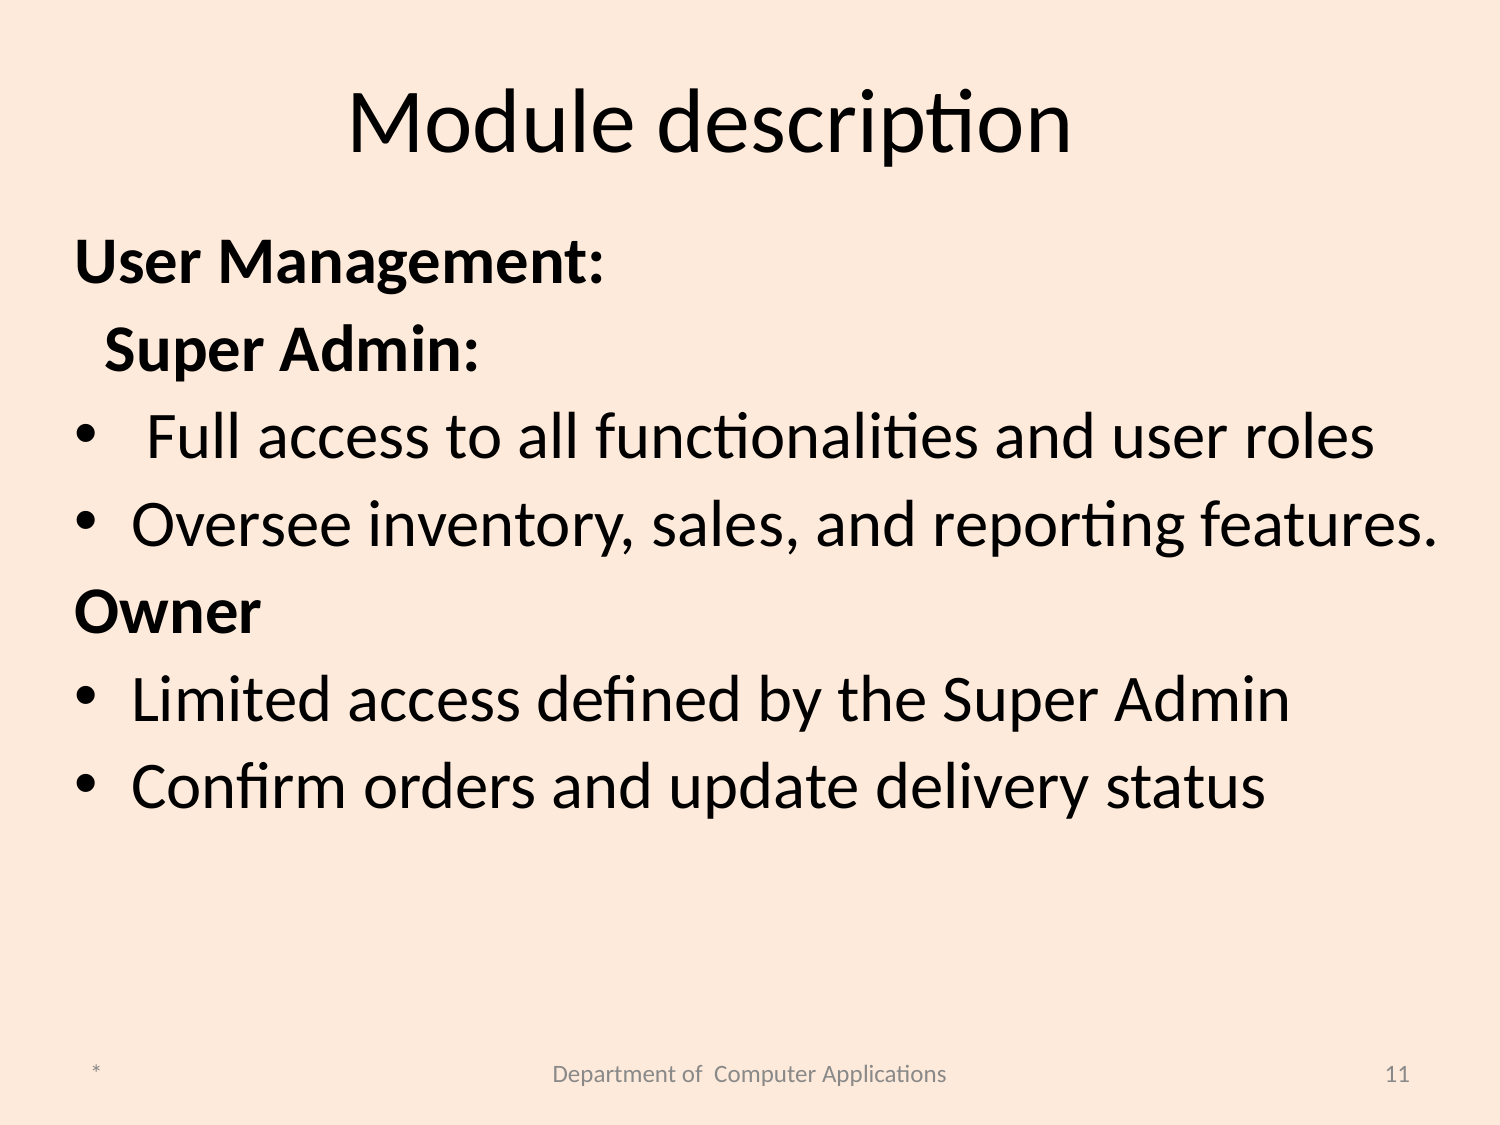

# Module description
User Management:
  Super Admin:
 Full access to all functionalities and user roles
Oversee inventory, sales, and reporting features.
Owner
Limited access defined by the Super Admin
Confirm orders and update delivery status
*
Department of  Computer Applications
11